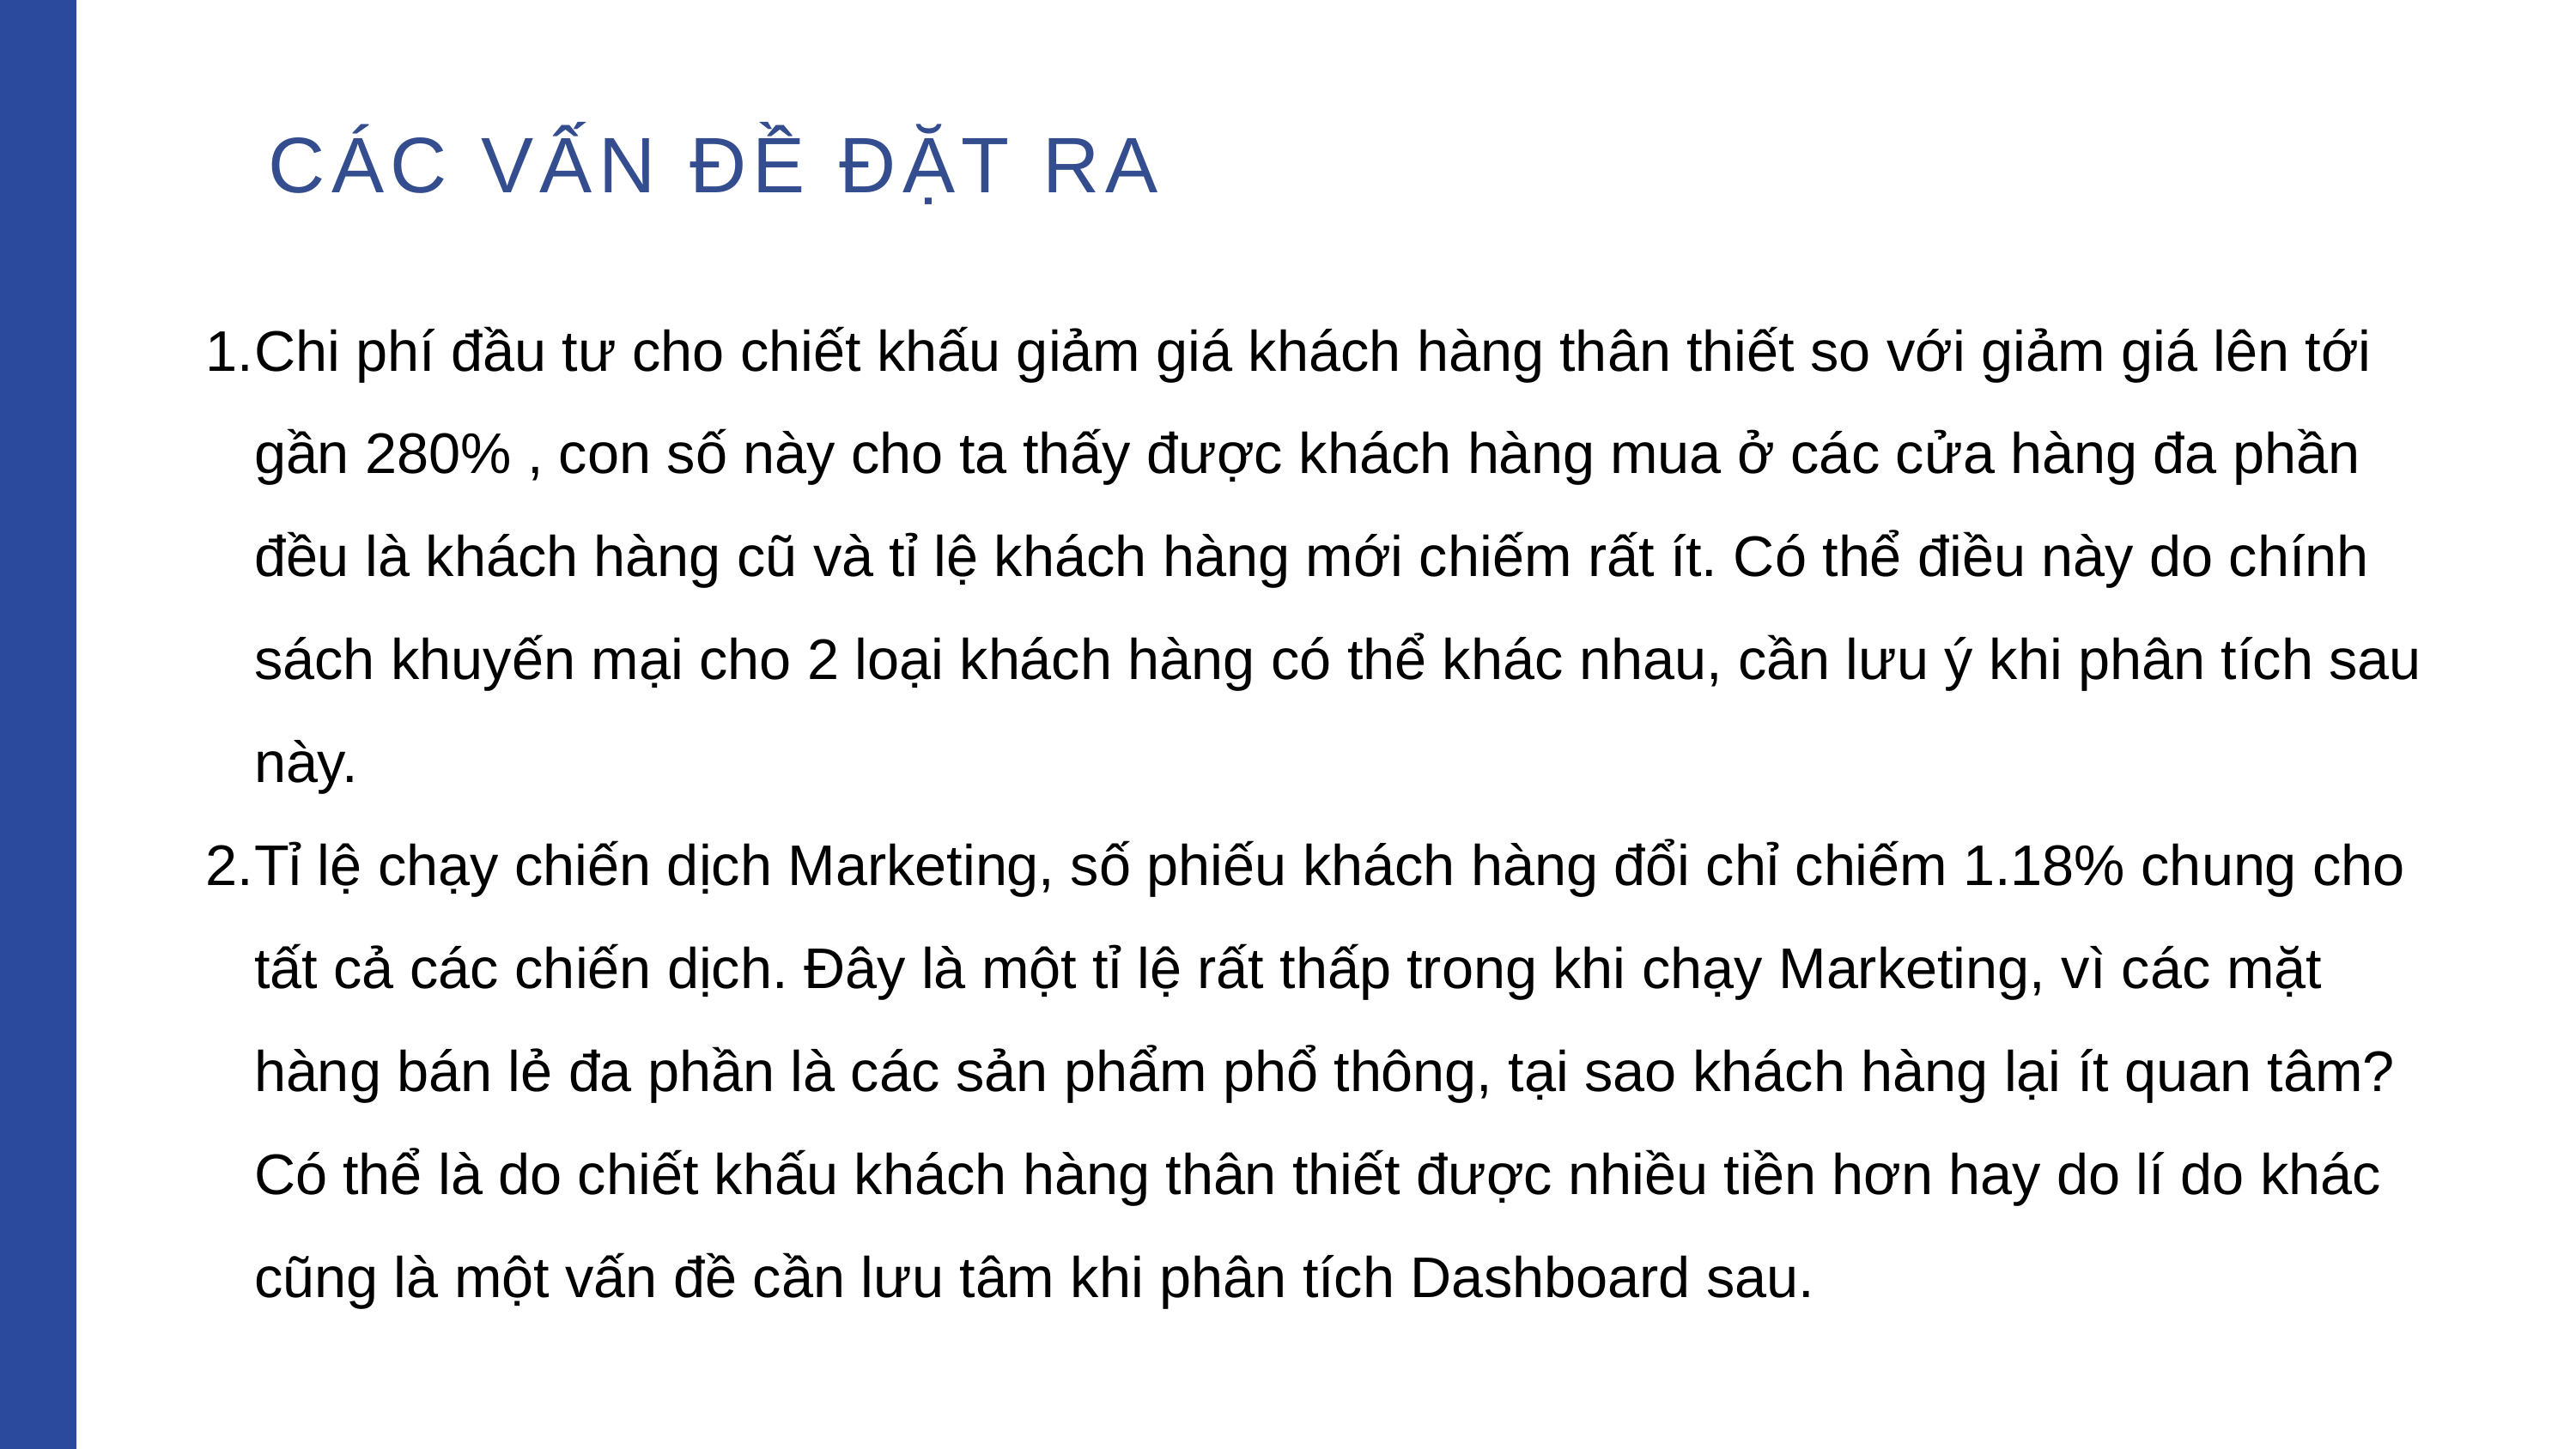

CÁC VẤN ĐỀ ĐẶT RA
Chi phí đầu tư cho chiết khấu giảm giá khách hàng thân thiết so với giảm giá lên tới gần 280% , con số này cho ta thấy được khách hàng mua ở các cửa hàng đa phần đều là khách hàng cũ và tỉ lệ khách hàng mới chiếm rất ít. Có thể điều này do chính sách khuyến mại cho 2 loại khách hàng có thể khác nhau, cần lưu ý khi phân tích sau này.
Tỉ lệ chạy chiến dịch Marketing, số phiếu khách hàng đổi chỉ chiếm 1.18% chung cho tất cả các chiến dịch. Đây là một tỉ lệ rất thấp trong khi chạy Marketing, vì các mặt hàng bán lẻ đa phần là các sản phẩm phổ thông, tại sao khách hàng lại ít quan tâm? Có thể là do chiết khấu khách hàng thân thiết được nhiều tiền hơn hay do lí do khác cũng là một vấn đề cần lưu tâm khi phân tích Dashboard sau.